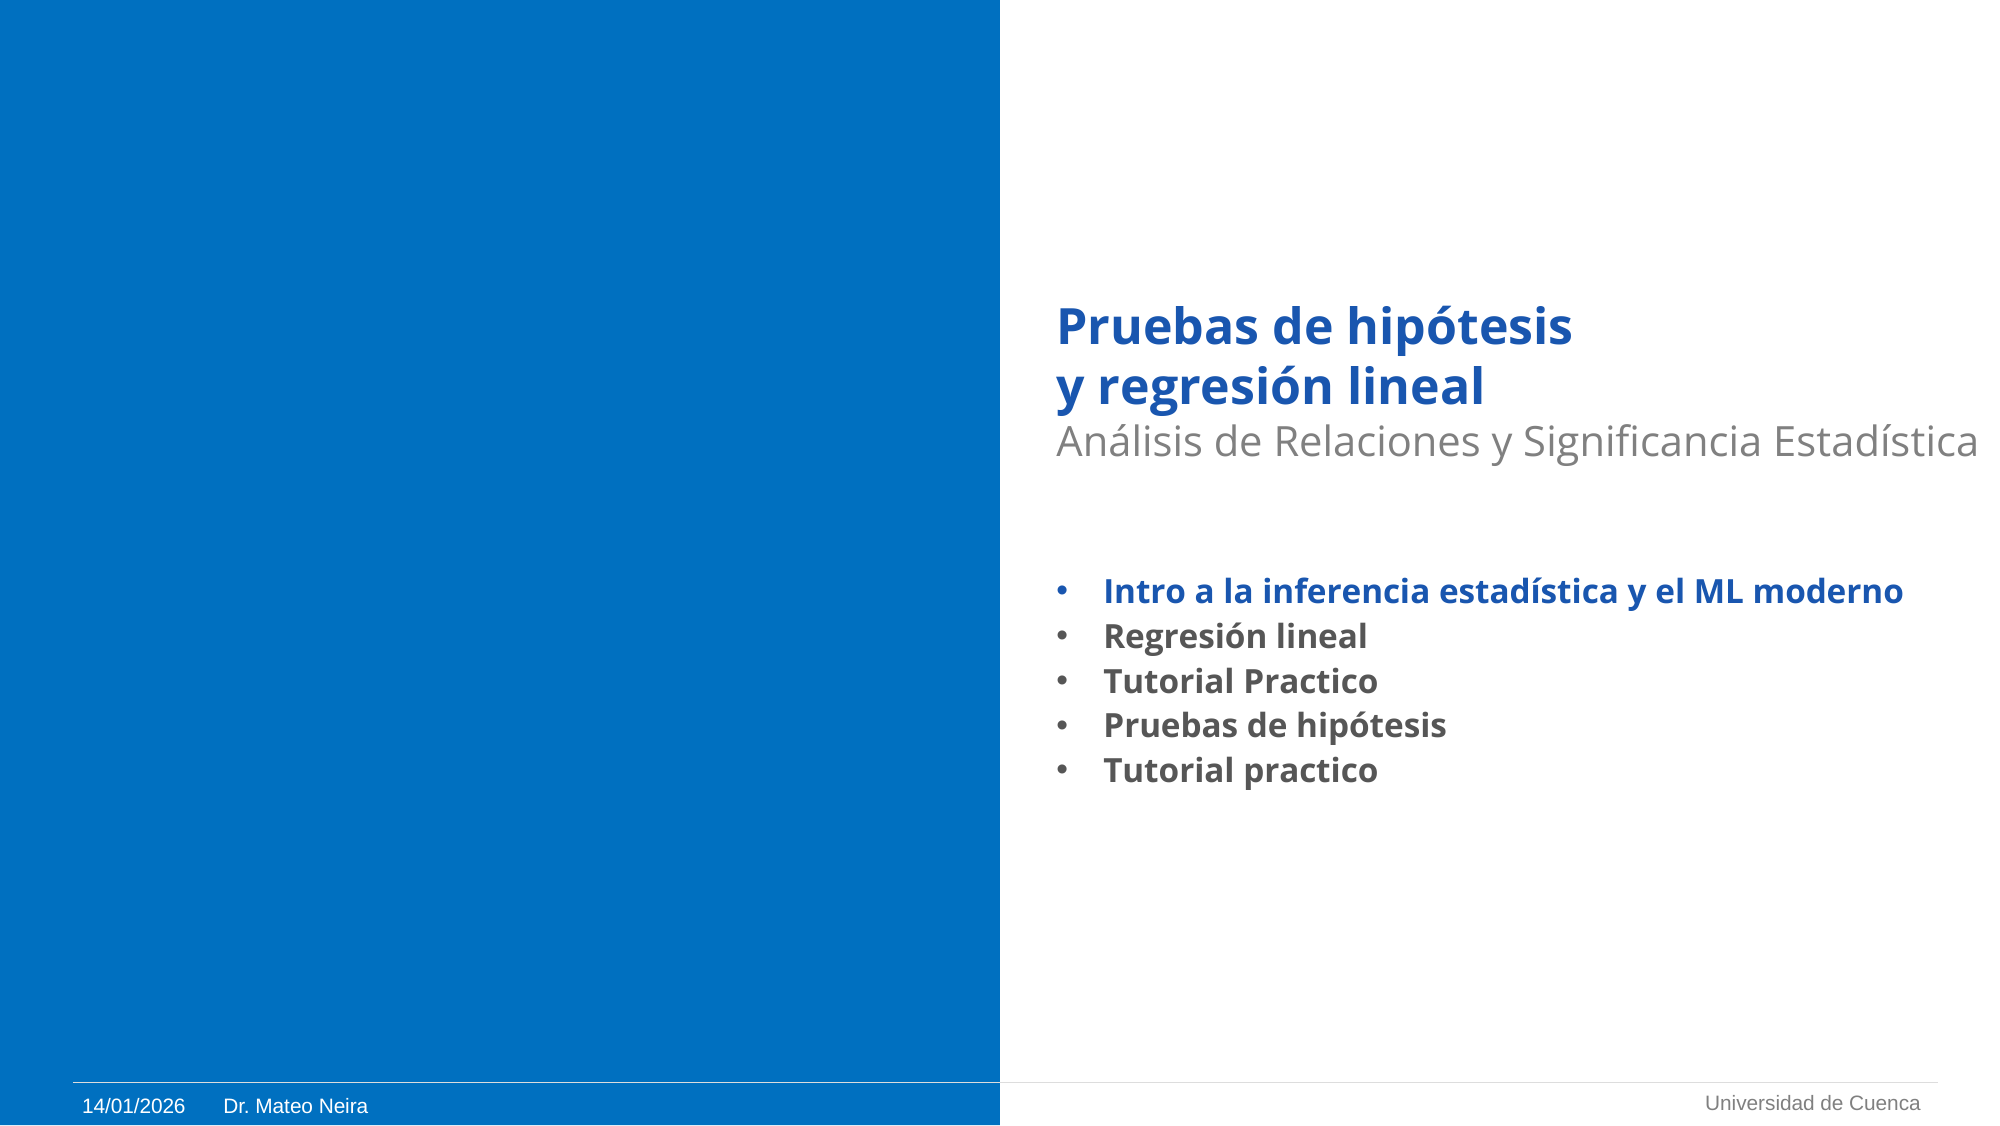

Pruebas de hipótesis
y regresión lineal
Análisis de Relaciones y Significancia Estadística
#
Intro a la inferencia estadística y el ML moderno
Regresión lineal
Tutorial Practico
Pruebas de hipótesis
Tutorial practico